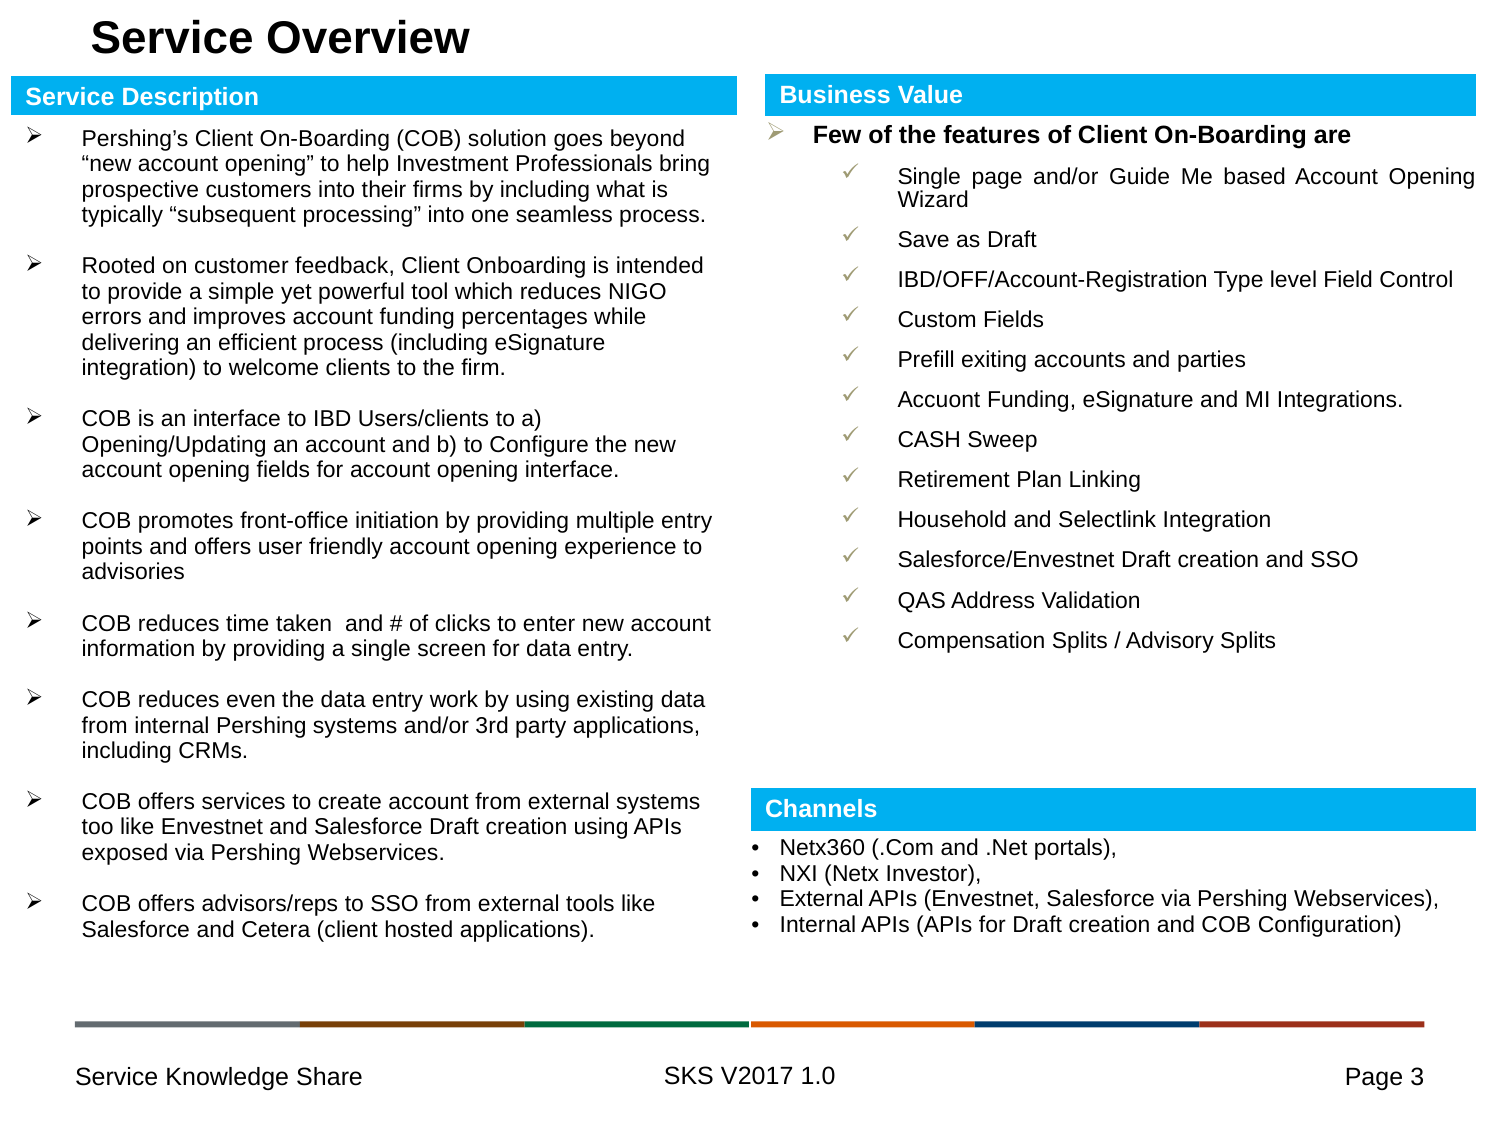

# Service Overview
| Business Value |
| --- |
| Few of the features of Client On-Boarding are Single page and/or Guide Me based Account Opening Wizard Save as Draft IBD/OFF/Account-Registration Type level Field Control Custom Fields Prefill exiting accounts and parties Accuont Funding, eSignature and MI Integrations. CASH Sweep Retirement Plan Linking Household and Selectlink Integration Salesforce/Envestnet Draft creation and SSO QAS Address Validation Compensation Splits / Advisory Splits |
| Service Description |
| --- |
| Pershing’s Client On-Boarding (COB) solution goes beyond “new account opening” to help Investment Professionals bring prospective customers into their firms by including what is typically “subsequent processing” into one seamless process. Rooted on customer feedback, Client Onboarding is intended to provide a simple yet powerful tool which reduces NIGO errors and improves account funding percentages while delivering an efficient process (including eSignature integration) to welcome clients to the firm. COB is an interface to IBD Users/clients to a) Opening/Updating an account and b) to Configure the new account opening fields for account opening interface. COB promotes front-office initiation by providing multiple entry points and offers user friendly account opening experience to advisories COB reduces time taken and # of clicks to enter new account information by providing a single screen for data entry. COB reduces even the data entry work by using existing data from internal Pershing systems and/or 3rd party applications, including CRMs. COB offers services to create account from external systems too like Envestnet and Salesforce Draft creation using APIs exposed via Pershing Webservices. COB offers advisors/reps to SSO from external tools like Salesforce and Cetera (client hosted applications). |
| Channels |
| --- |
| Netx360 (.Com and .Net portals), NXI (Netx Investor), External APIs (Envestnet, Salesforce via Pershing Webservices), Internal APIs (APIs for Draft creation and COB Configuration) |
SKS V2017 1.0
Page 3